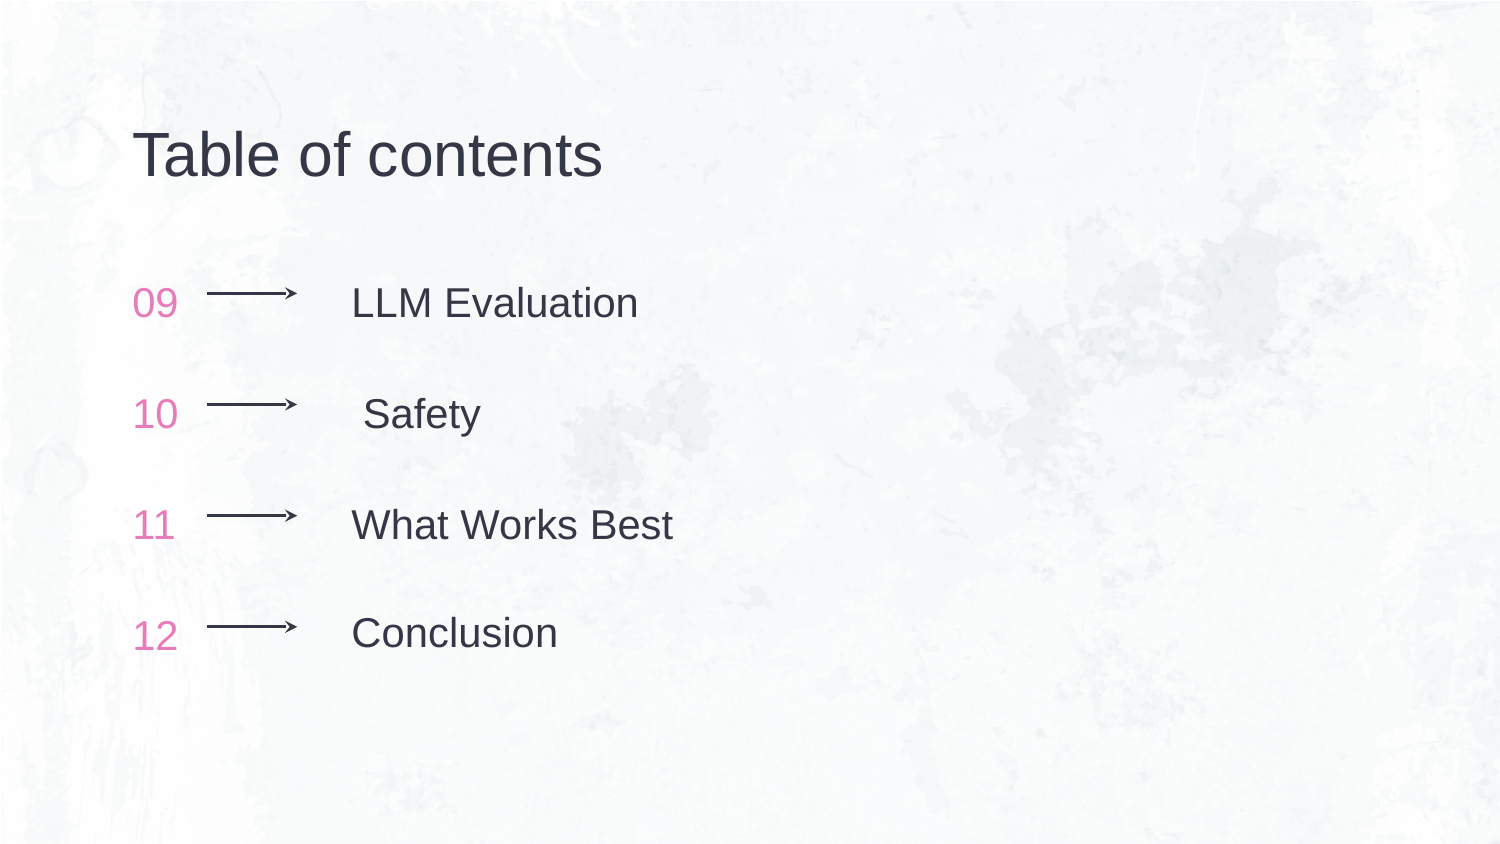

Table of contents
# 09
LLM Evaluation
10
 Safety
11
What Works Best
12
Conclusion